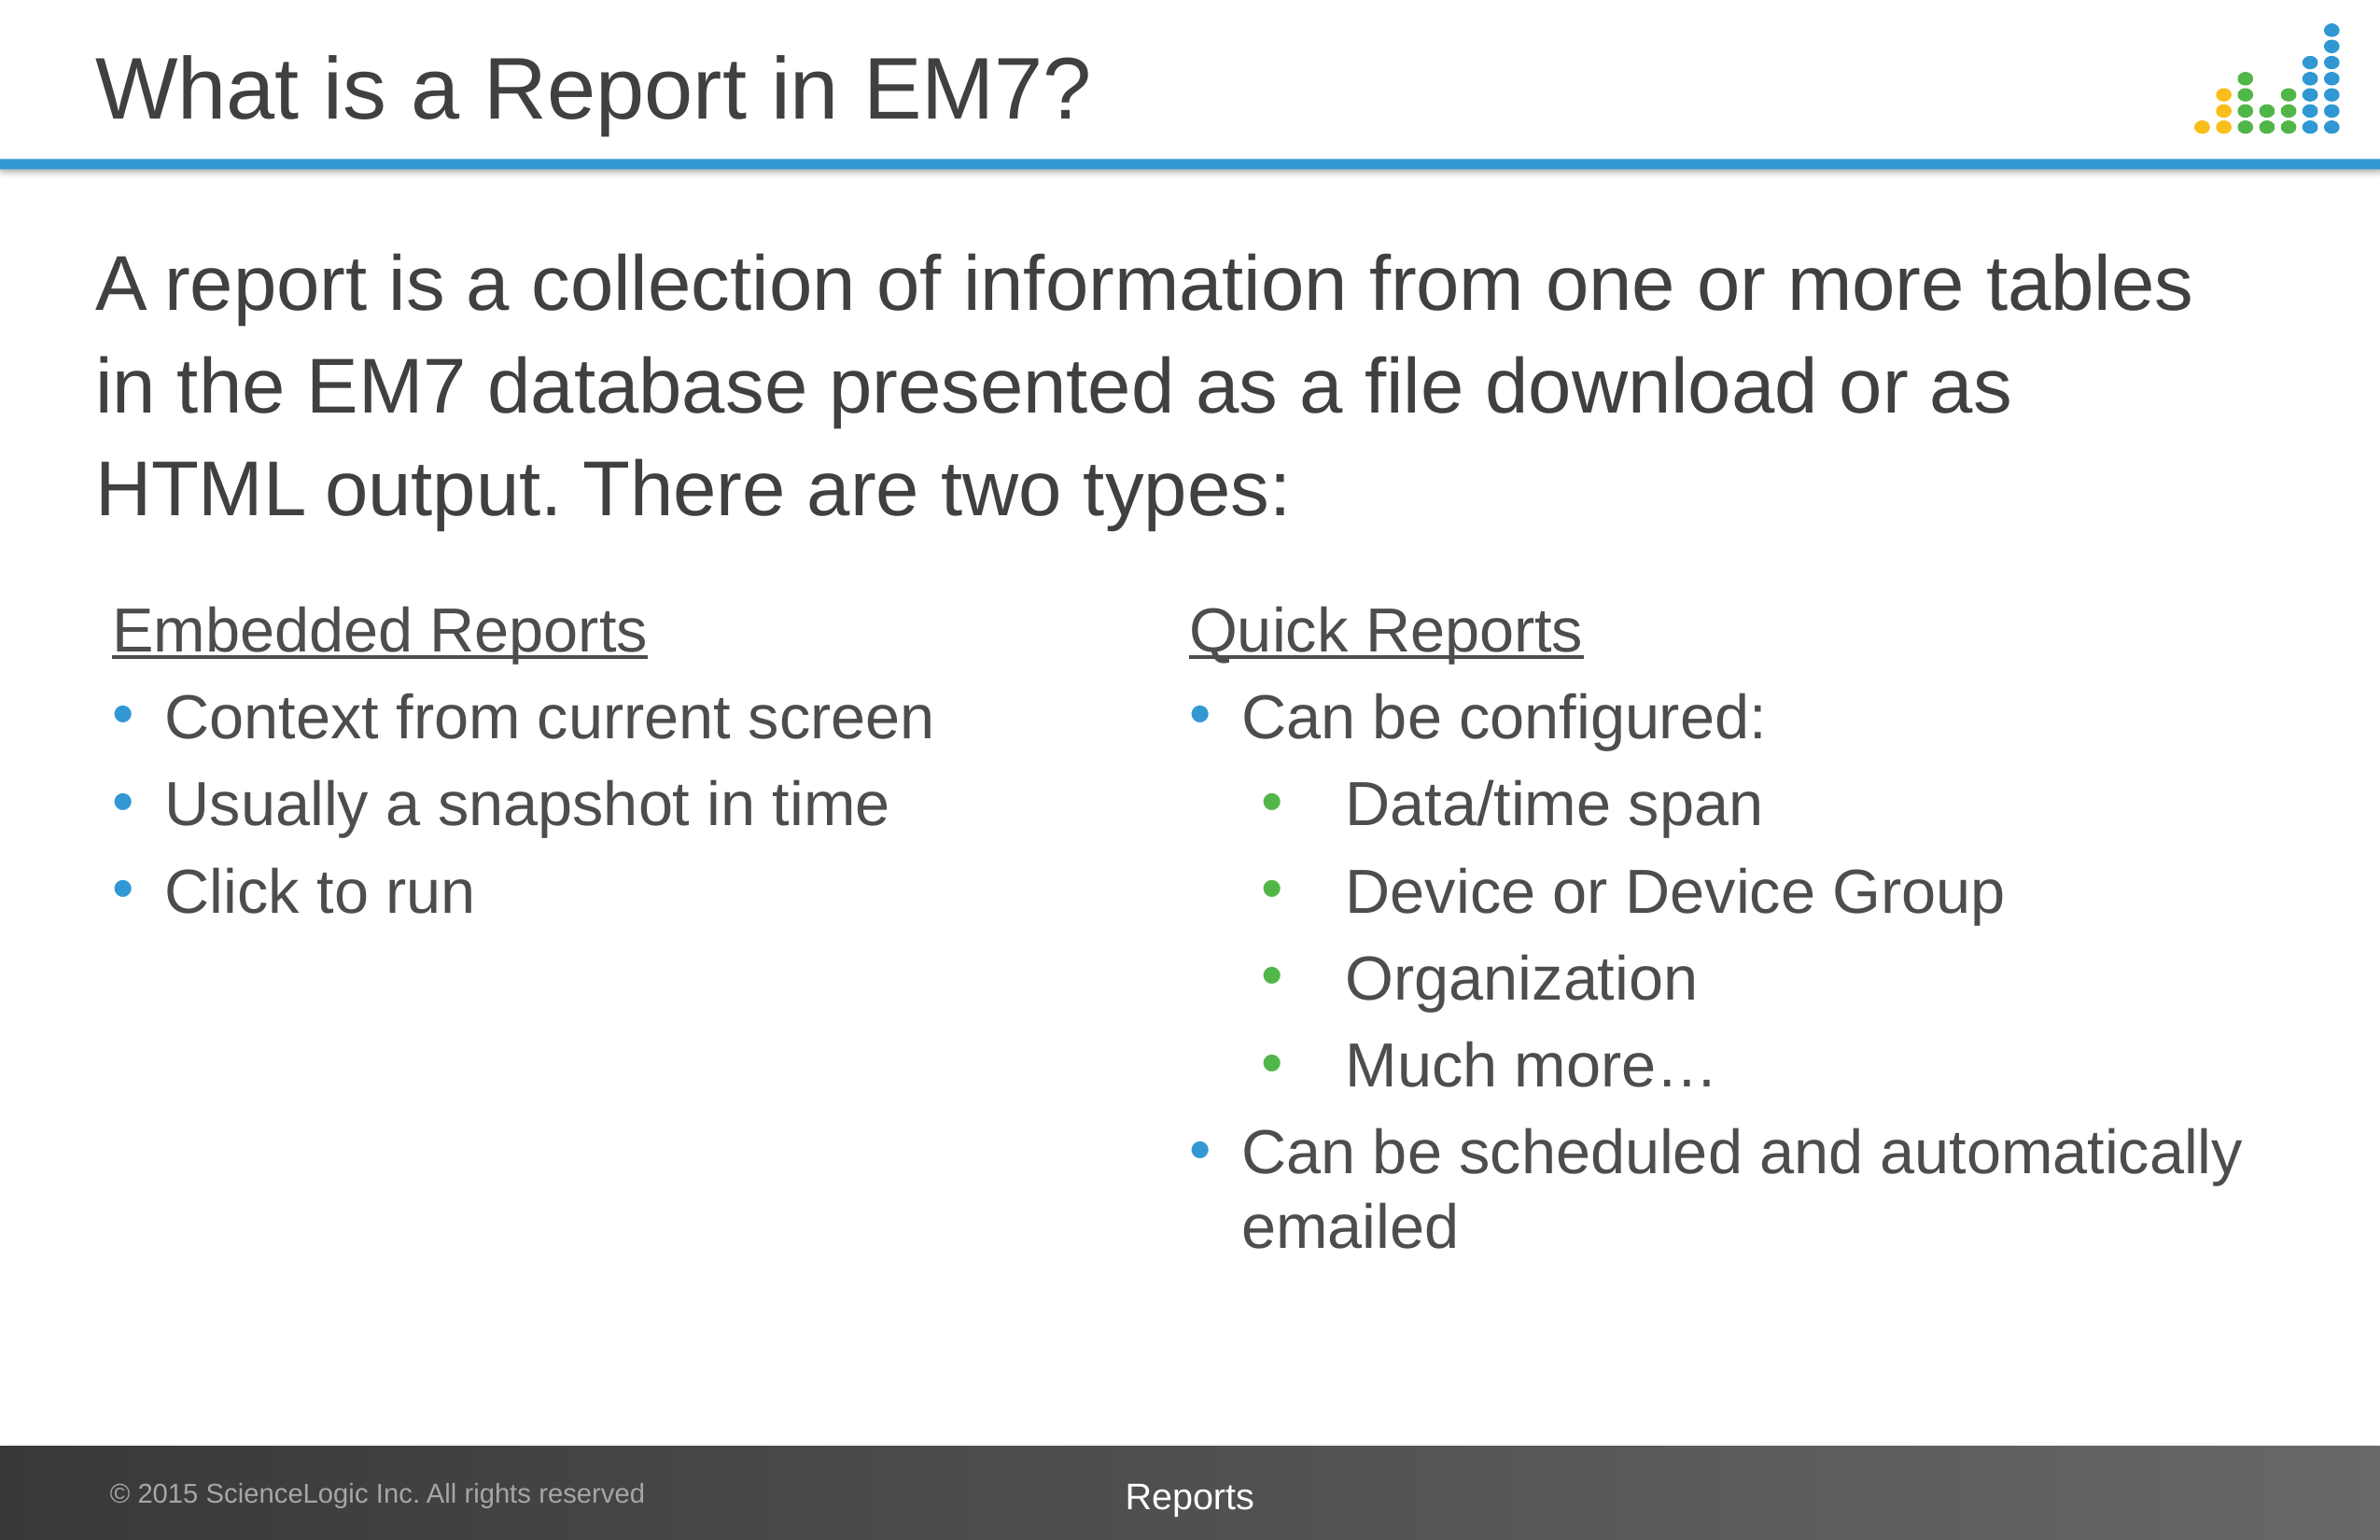

# What is a Report in EM7?
A report is a collection of information from one or more tables in the EM7 database presented as a file download or as HTML output. There are two types:

Embedded Reports
Context from current screen
Usually a snapshot in time
Click to run

Quick Reports
Can be configured:
Data/time span
Device or Device Group
Organization
Much more…
Can be scheduled and automatically emailed

Reports